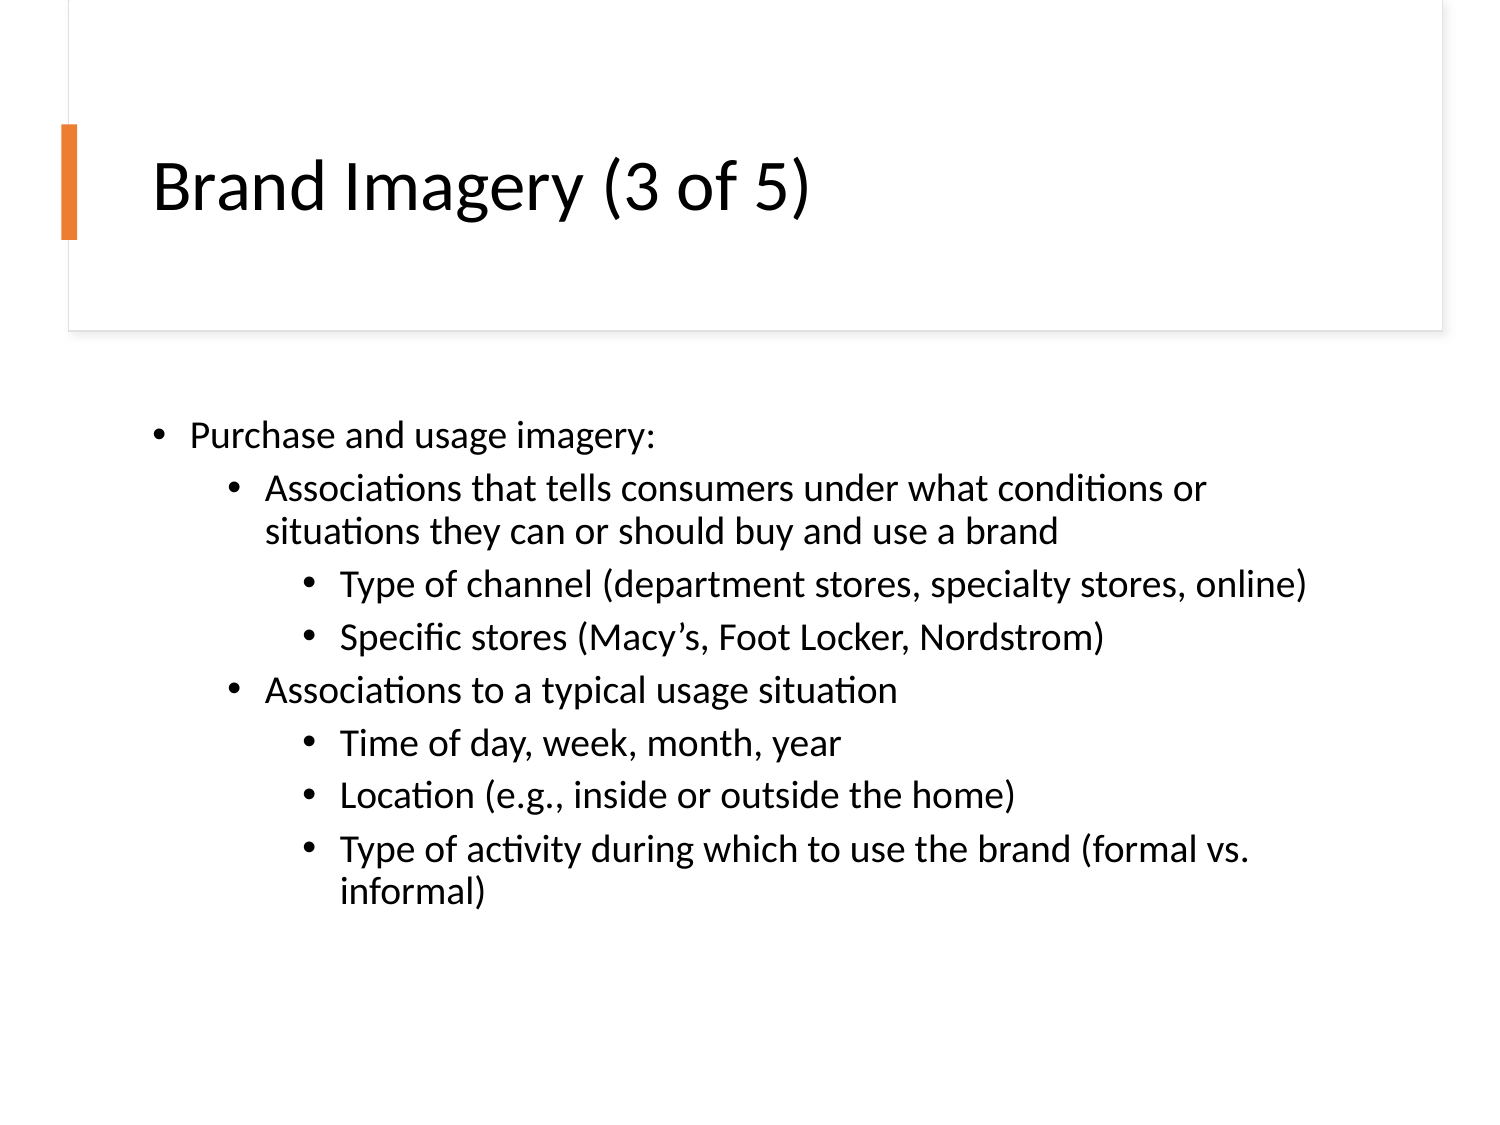

# Brand Imagery (3 of 5)

Purchase and usage imagery:
Associations that tells consumers under what conditions or situations they can or should buy and use a brand
Type of channel (department stores, specialty stores, online)
Specific stores (Macy’s, Foot Locker, Nordstrom)
Associations to a typical usage situation
Time of day, week, month, year
Location (e.g., inside or outside the home)
Type of activity during which to use the brand (formal vs. informal)